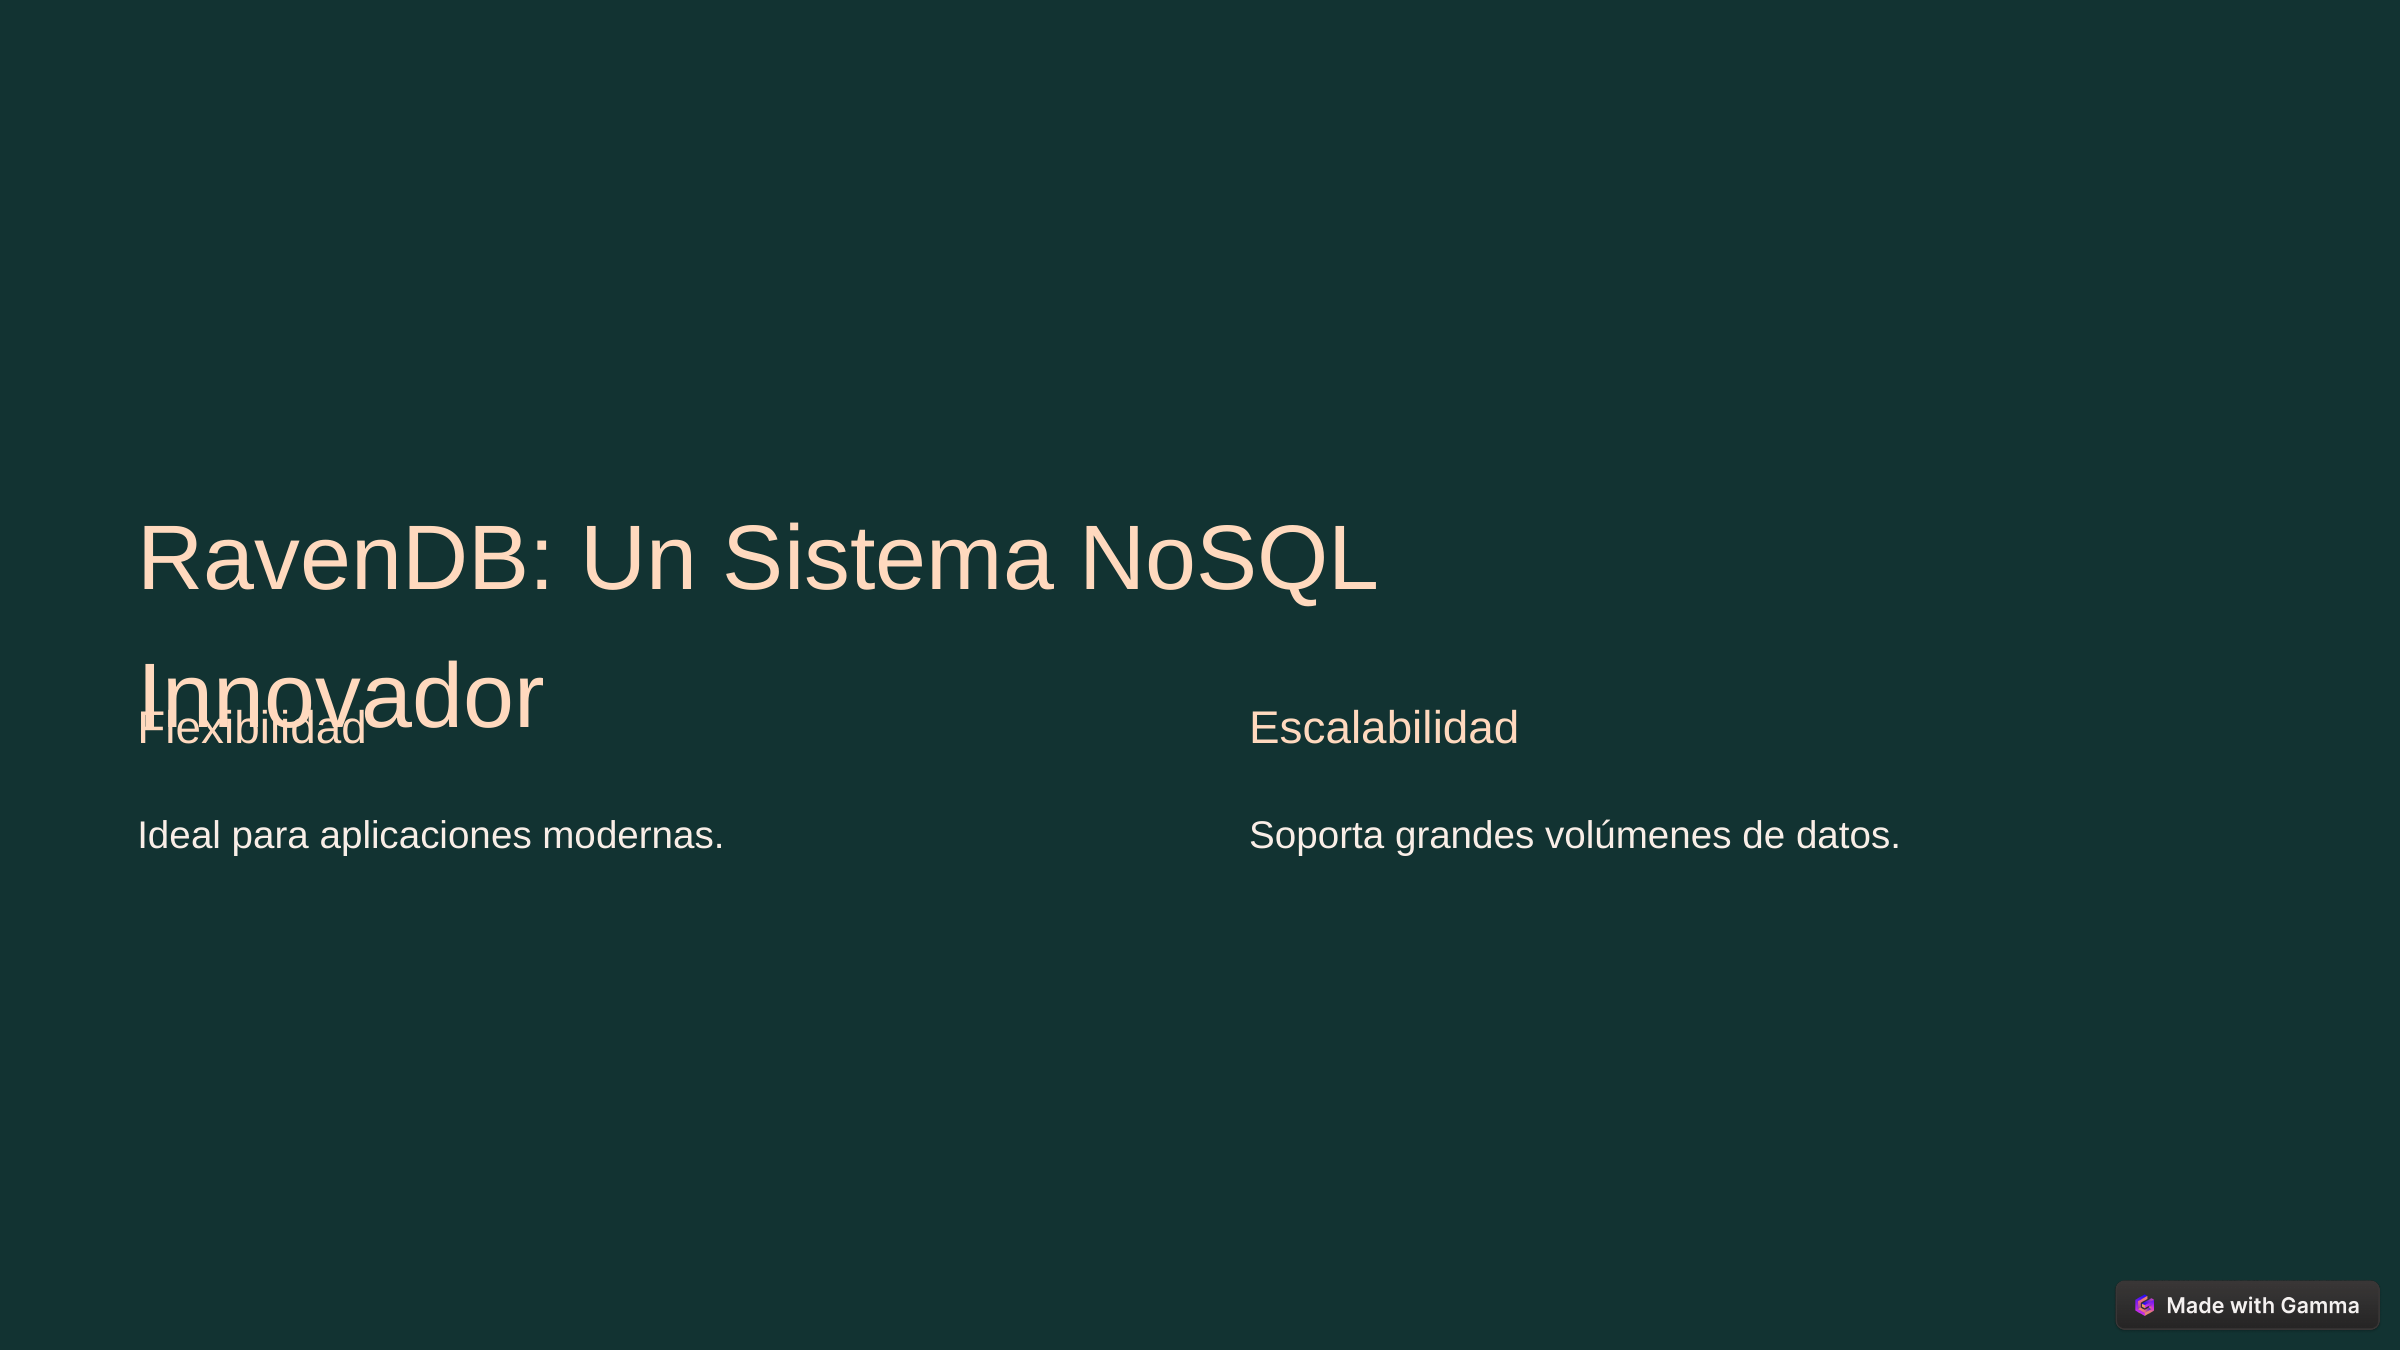

RavenDB: Un Sistema NoSQL Innovador
Flexibilidad
Escalabilidad
Ideal para aplicaciones modernas.
Soporta grandes volúmenes de datos.